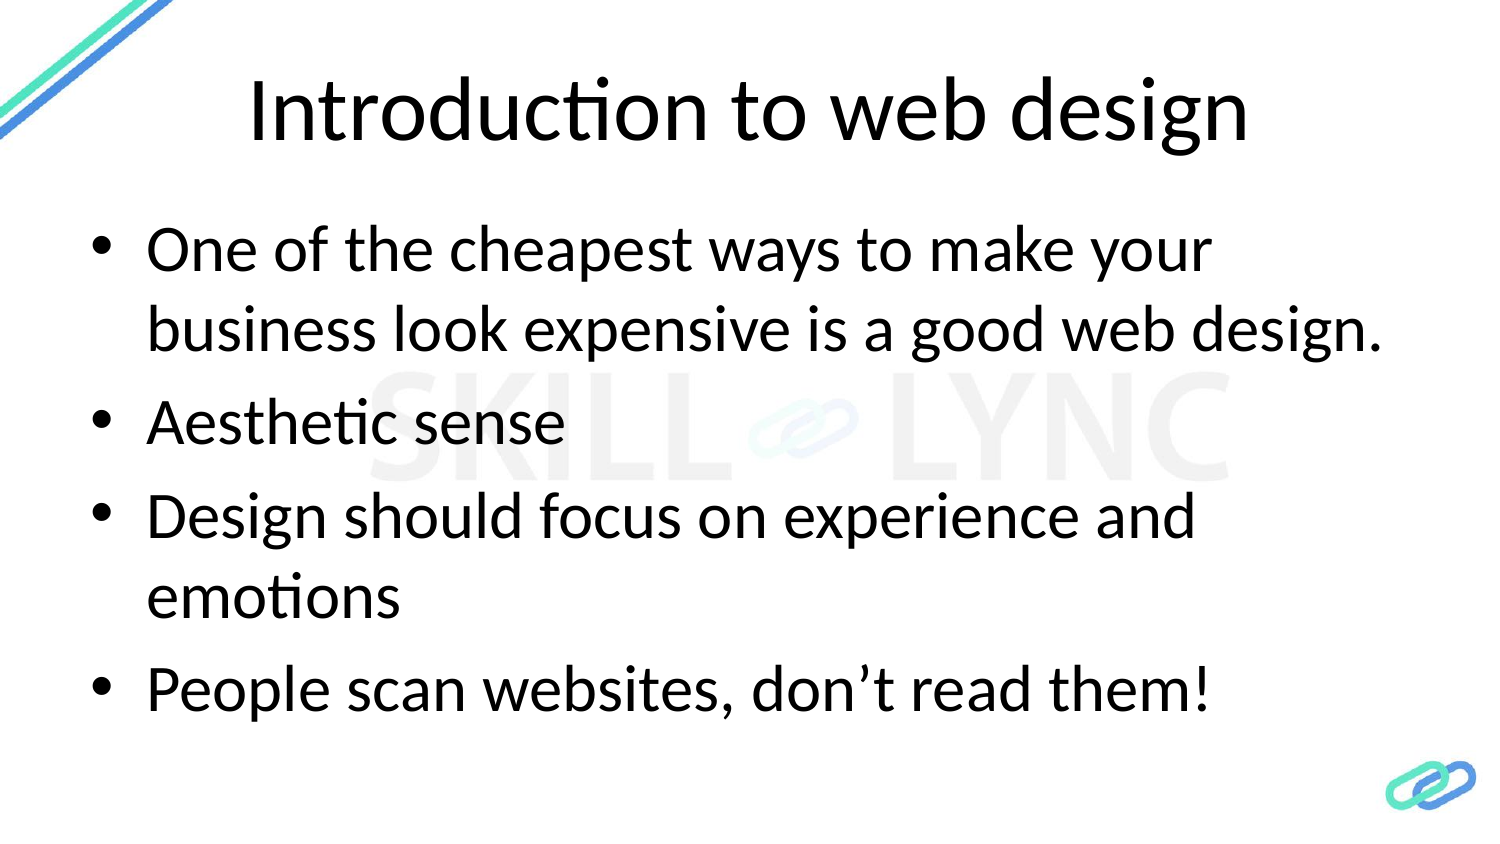

# Introduction to web design
One of the cheapest ways to make your business look expensive is a good web design.
Aesthetic sense
Design should focus on experience and emotions
People scan websites, don’t read them!